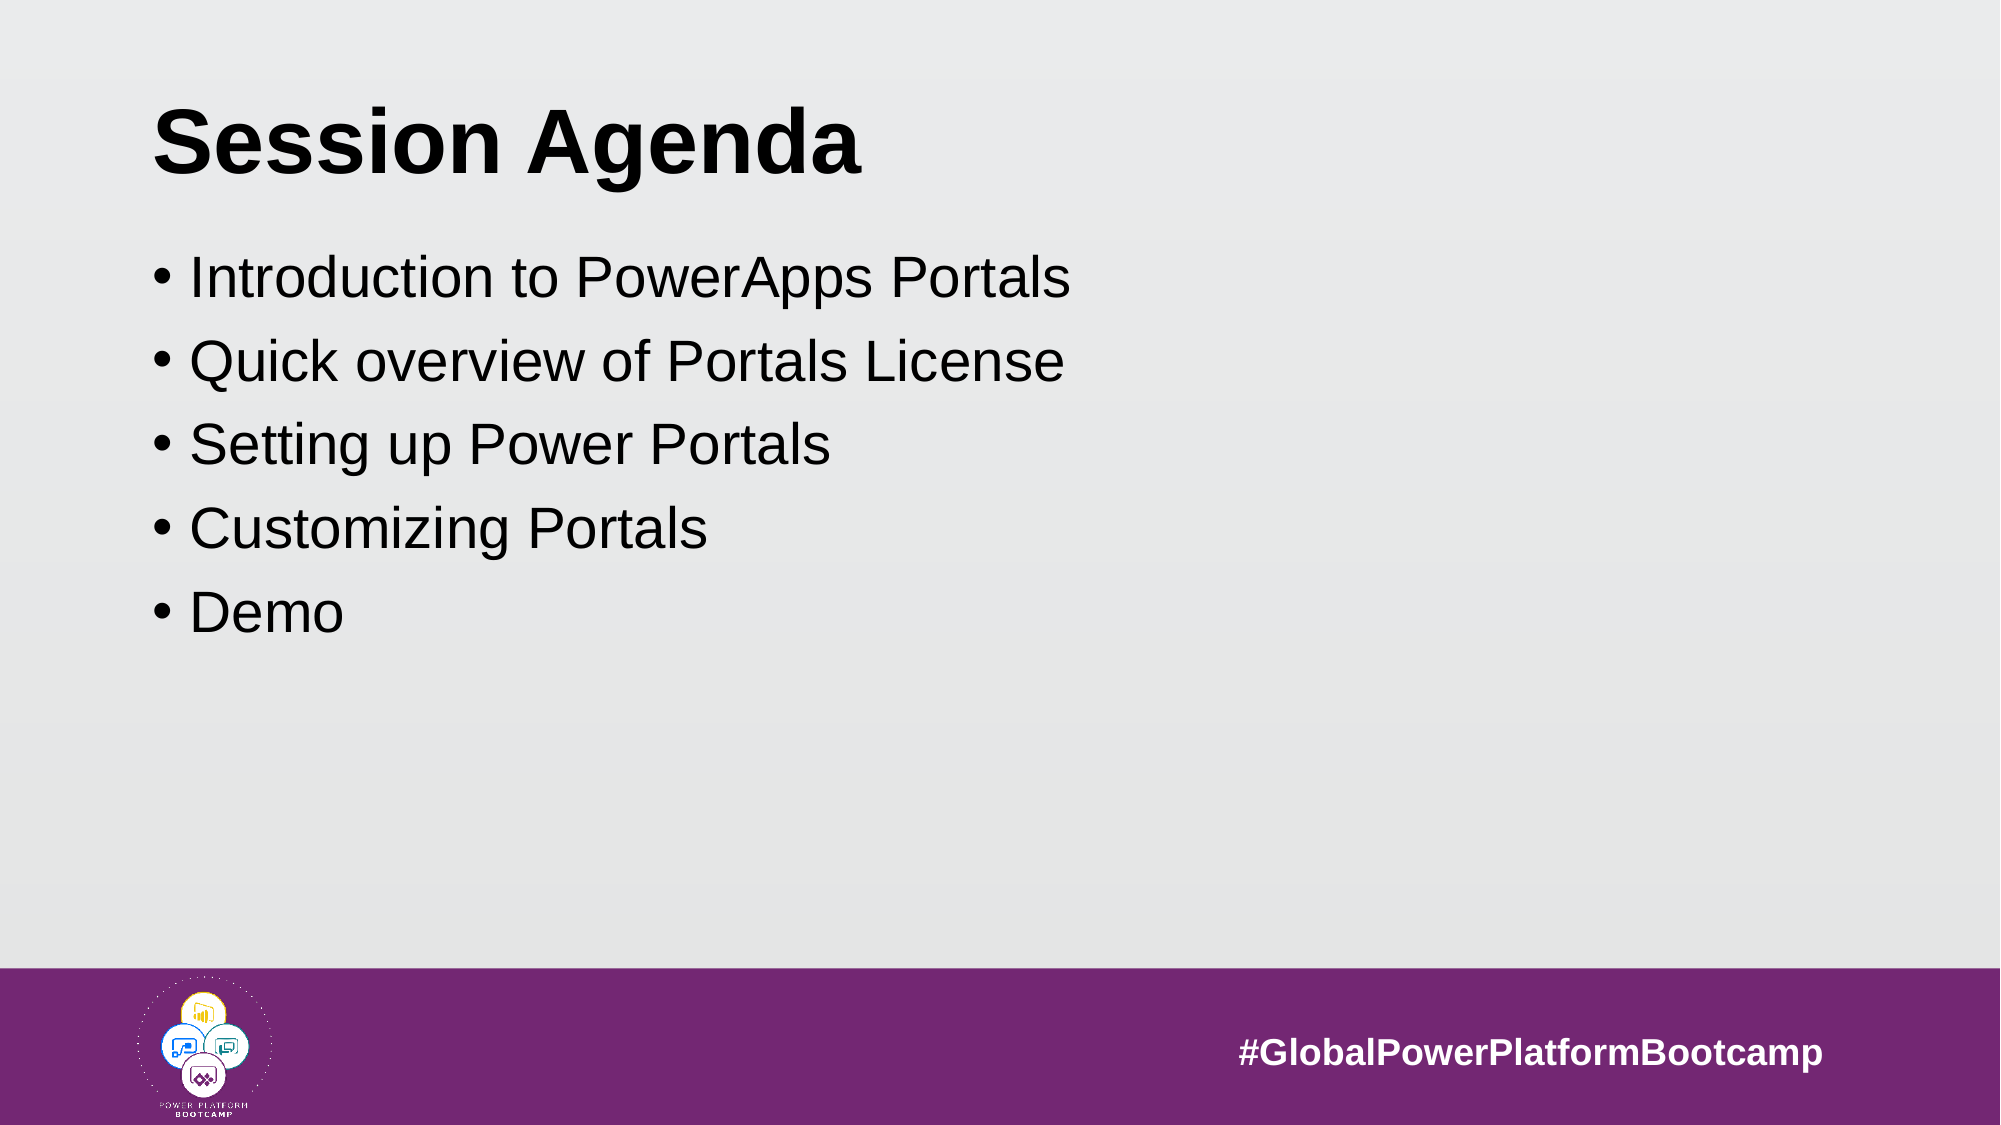

# Session Agenda
Introduction to PowerApps Portals
Quick overview of Portals License
Setting up Power Portals
Customizing Portals
Demo